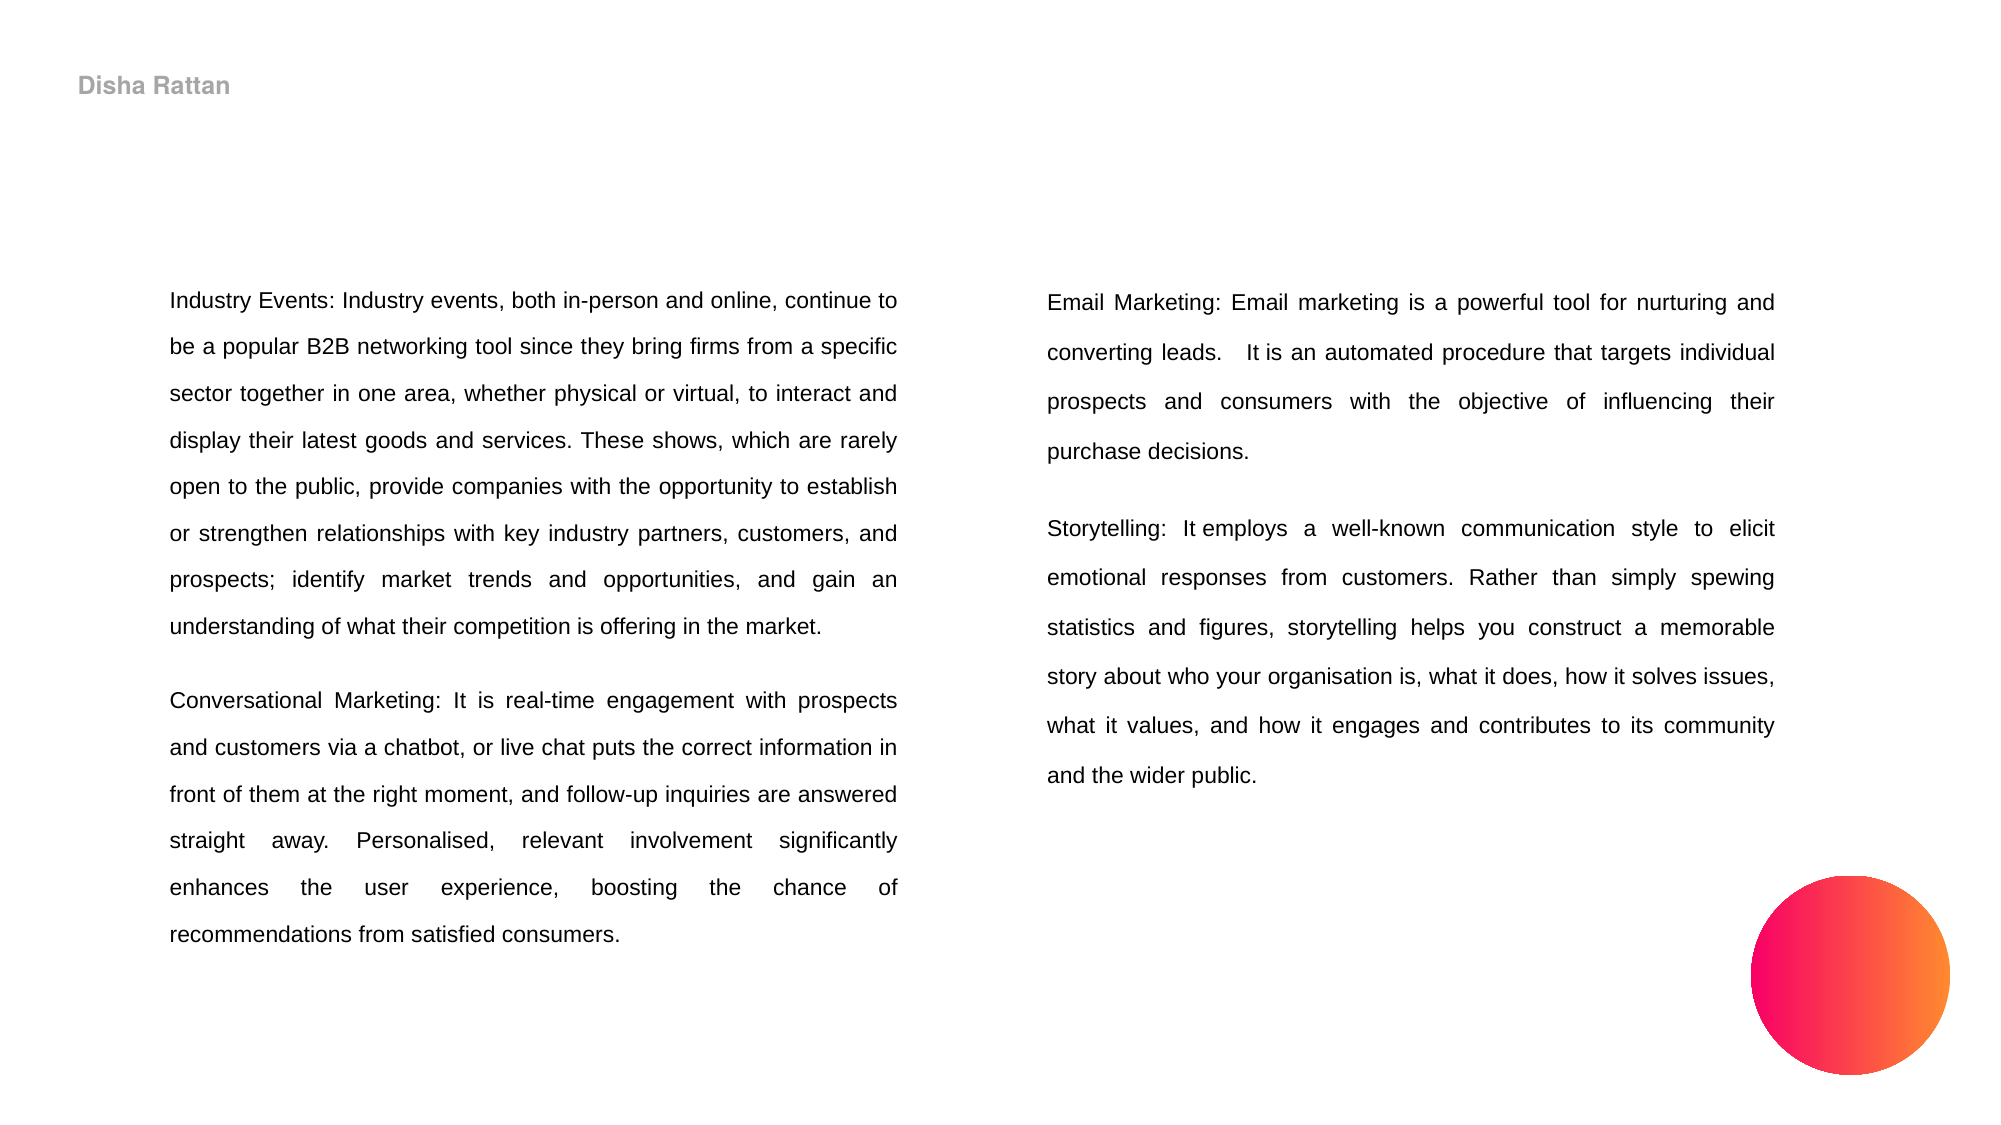

Disha Rattan
Industry Events: Industry events, both in-person and online, continue to be a popular B2B networking tool since they bring firms from a specific sector together in one area, whether physical or virtual, to interact and display their latest goods and services. These shows, which are rarely open to the public, provide companies with the opportunity to establish or strengthen relationships with key industry partners, customers, and prospects; identify market trends and opportunities, and gain an understanding of what their competition is offering in the market.

Conversational Marketing: It is real-time engagement with prospects and customers via a chatbot, or live chat puts the correct information in front of them at the right moment, and follow-up inquiries are answered straight away. Personalised, relevant involvement significantly enhances the user experience, boosting the chance of recommendations from satisfied consumers.
Email Marketing: Email marketing is a powerful tool for nurturing and converting leads.   It is an automated procedure that targets individual prospects and consumers with the objective of influencing their purchase decisions.

Storytelling: It employs a well-known communication style to elicit emotional responses from customers. Rather than simply spewing statistics and figures, storytelling helps you construct a memorable story about who your organisation is, what it does, how it solves issues, what it values, and how it engages and contributes to its community and the wider public.